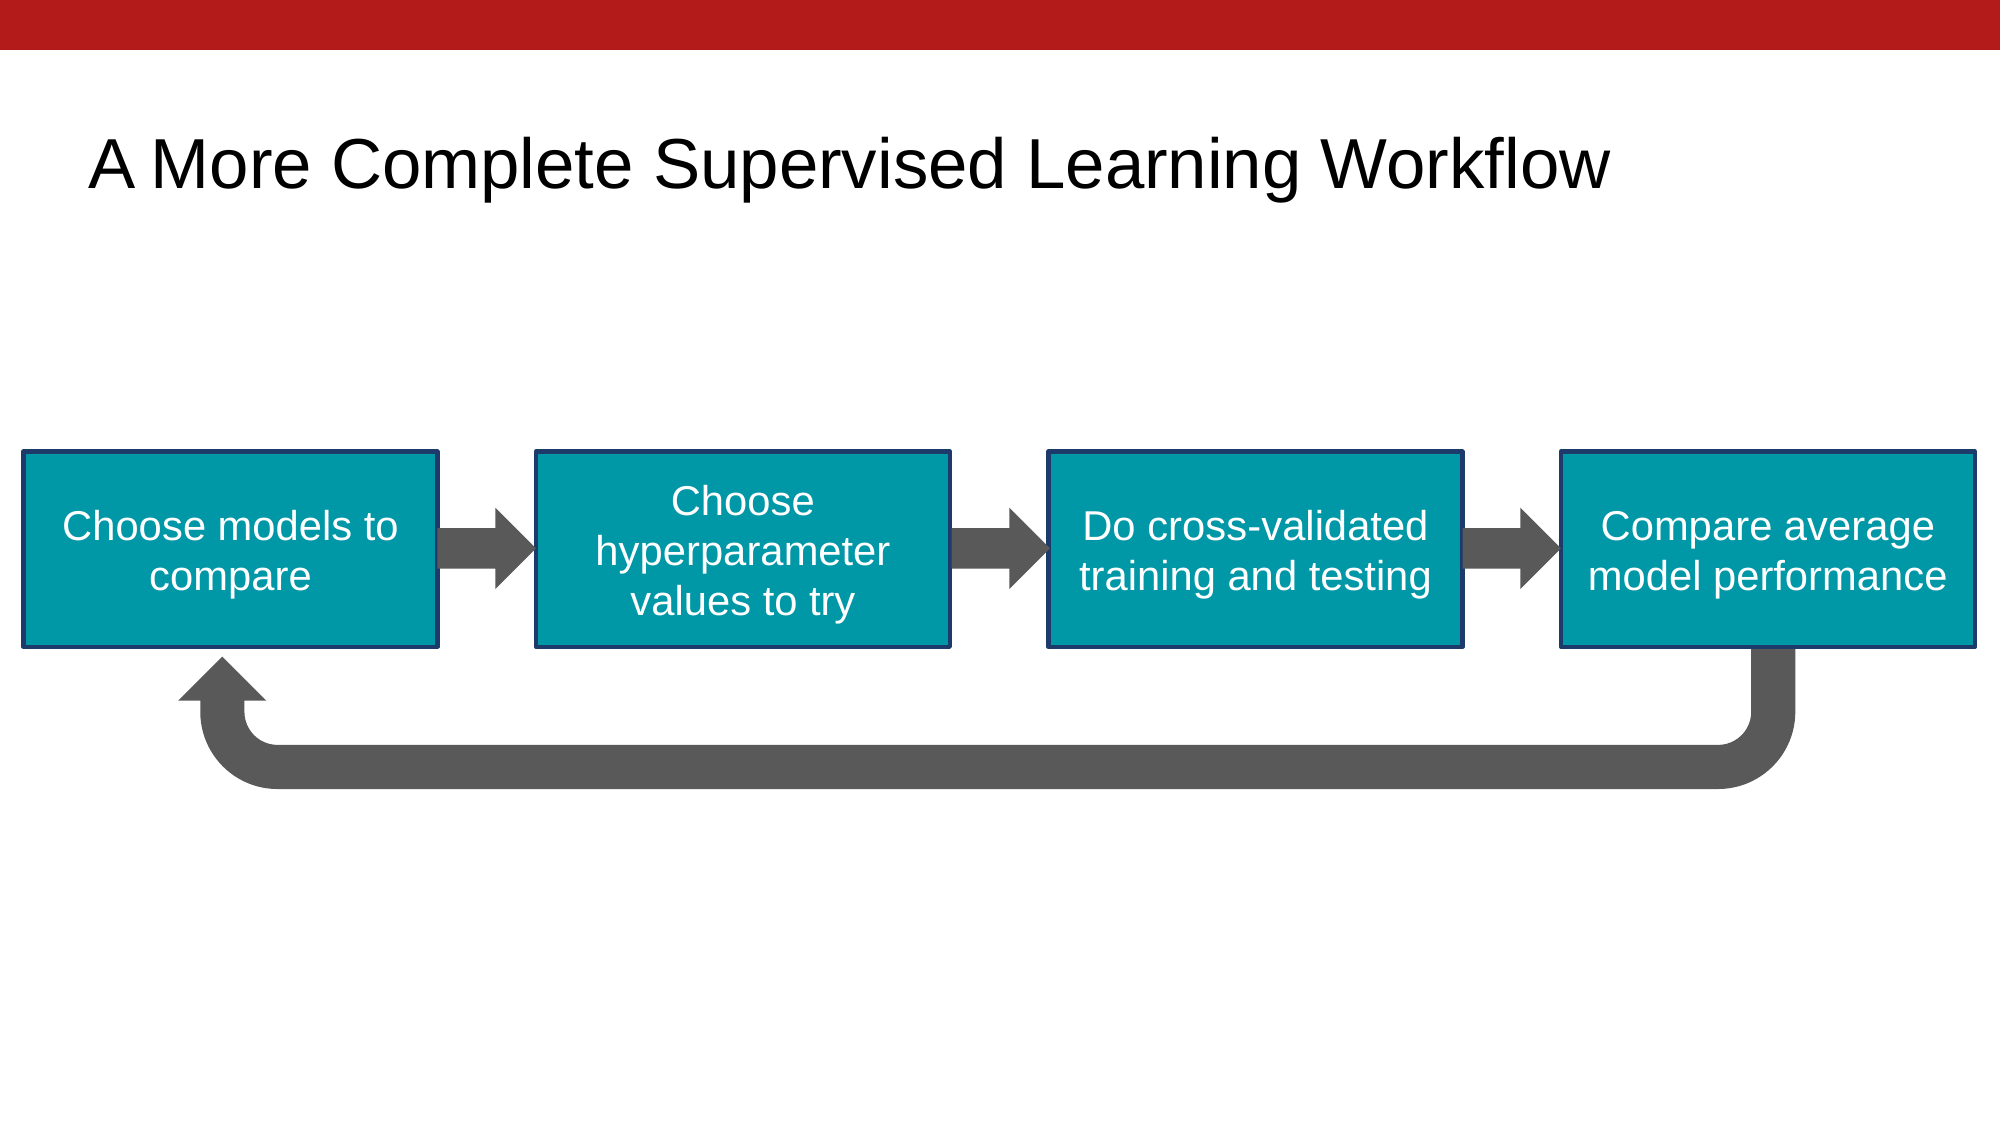

# A More Complete Supervised Learning Workflow
Choose models to compare
Choose hyperparameter values to try
Do cross-validated training and testing
Compare average model performance